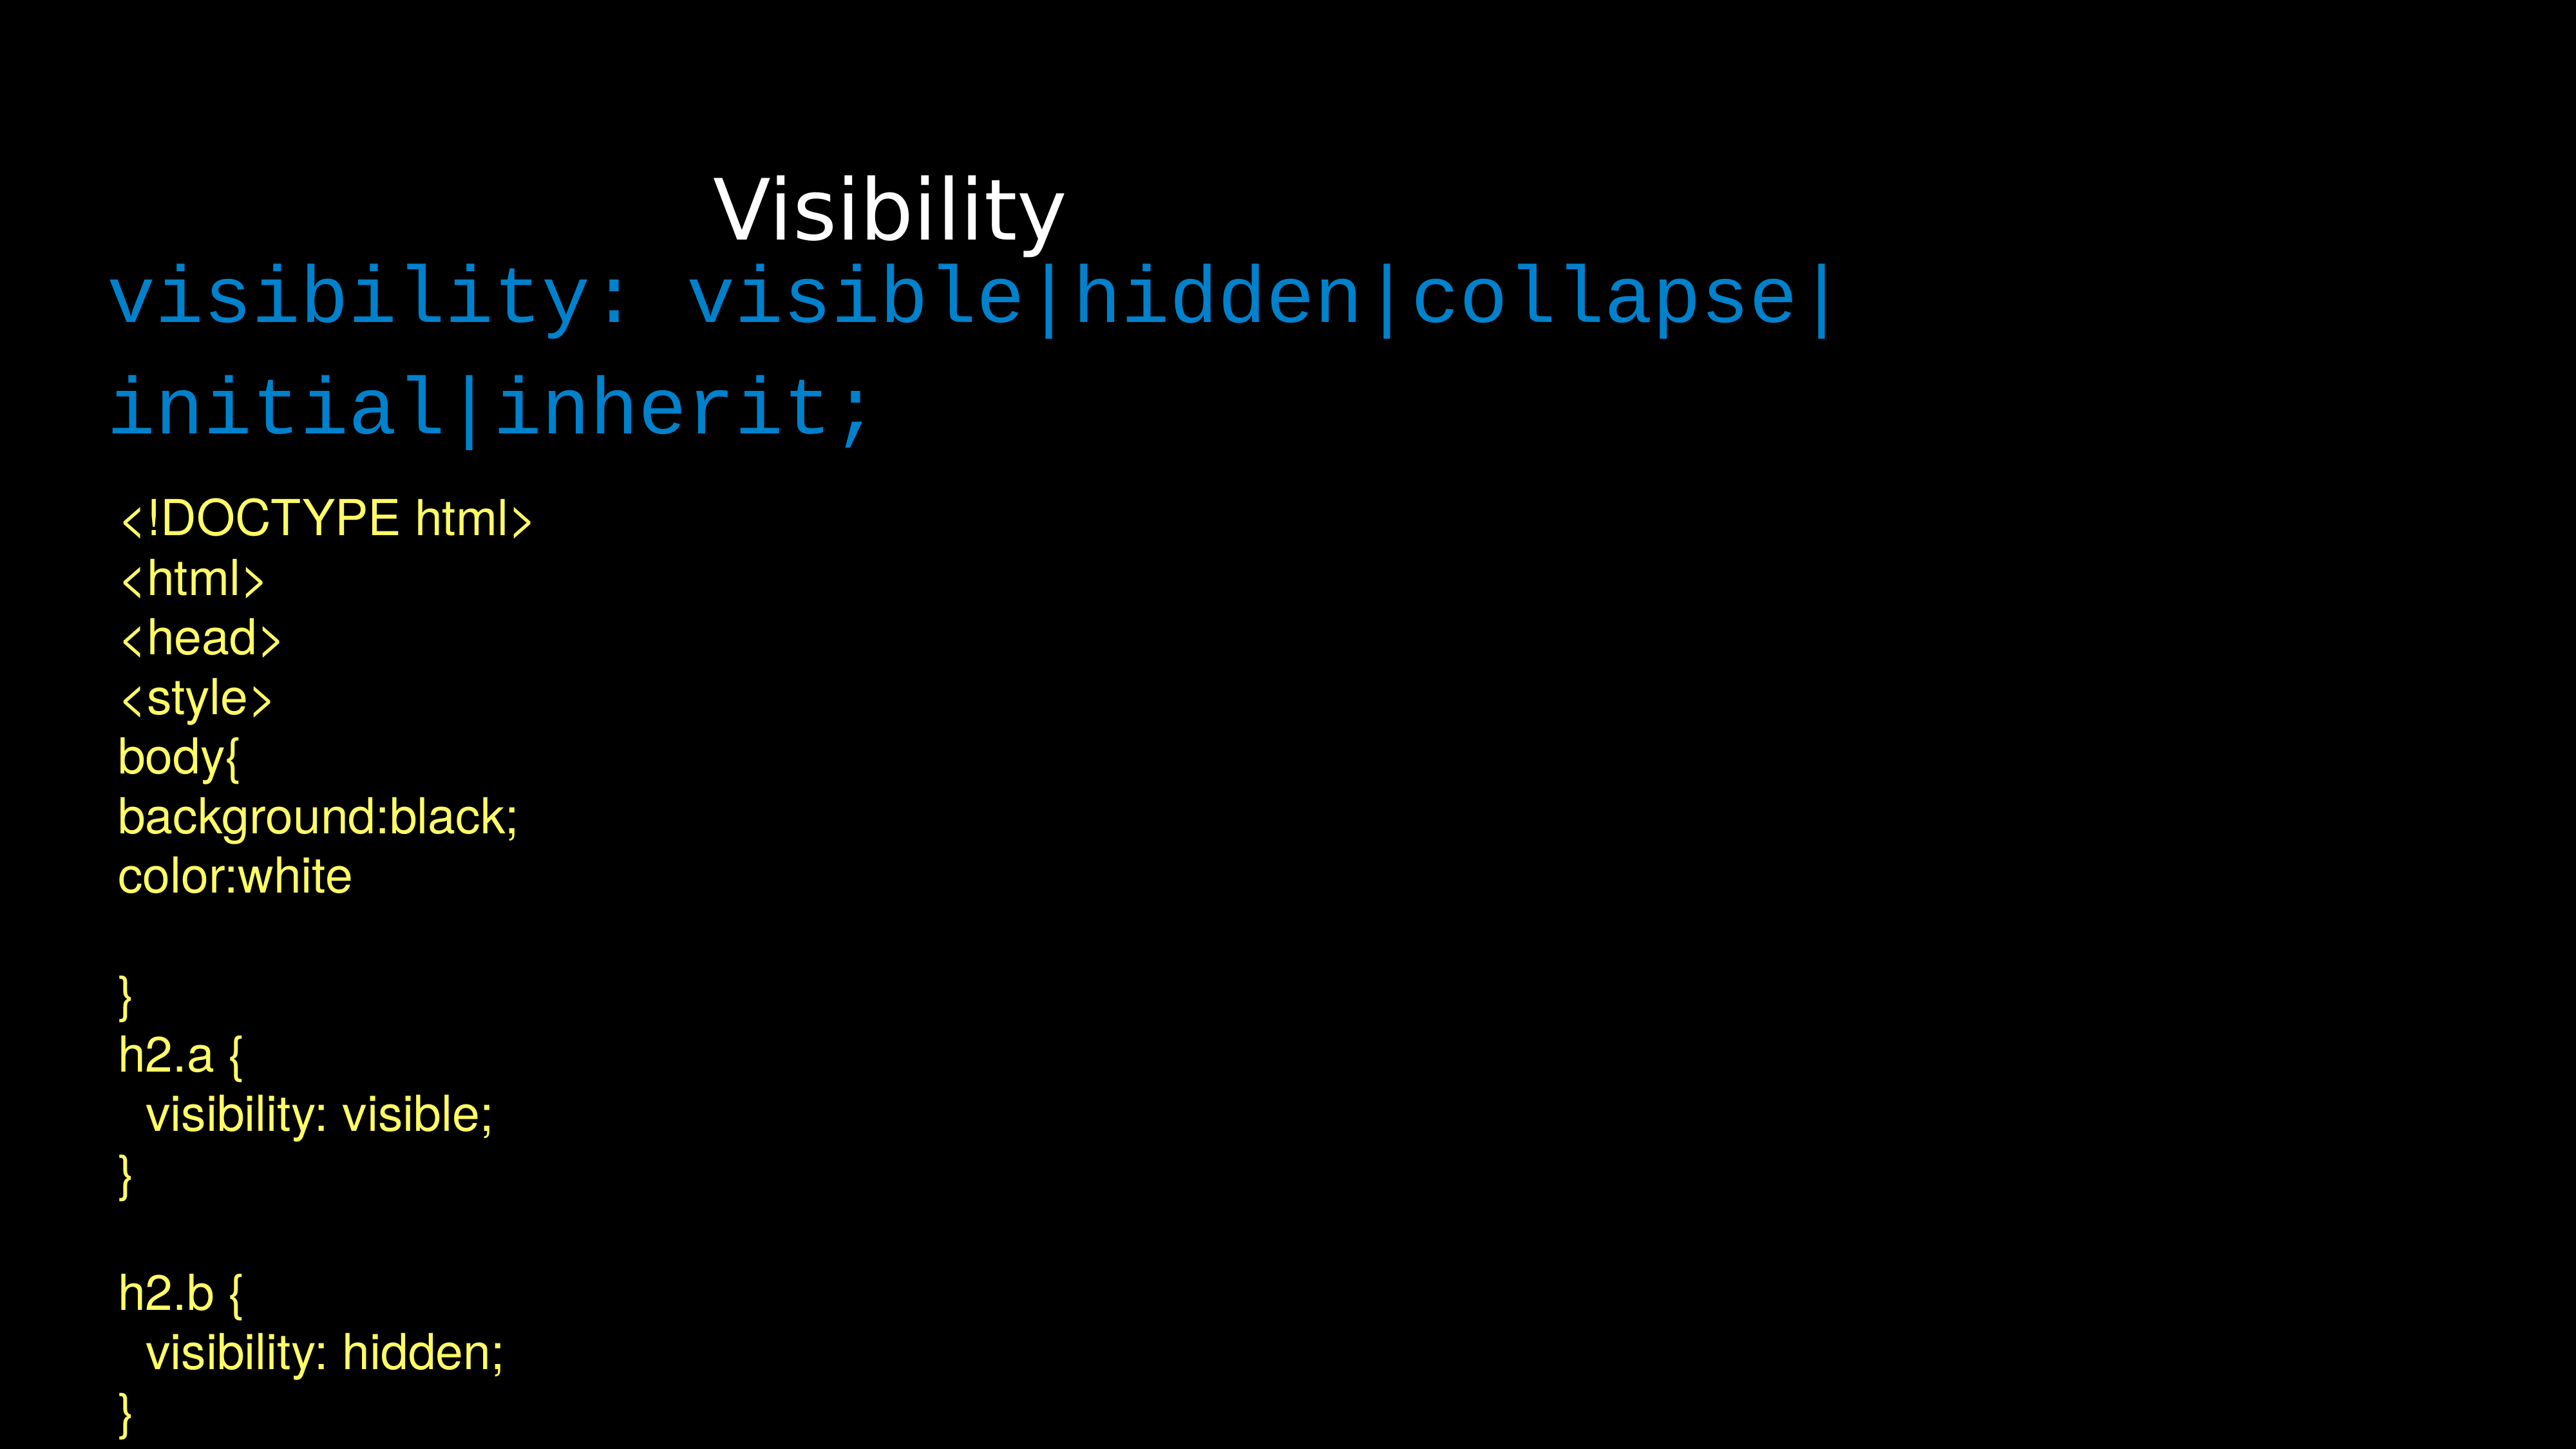

Visibility

visibility: visible|hidden|collapse|initial|inherit;

<!DOCTYPE html>
<html>
<head>
<style>
body{
background:black;
color:white

}
h2.a {
  visibility: visible;
}

h2.b {
  visibility: hidden;
}